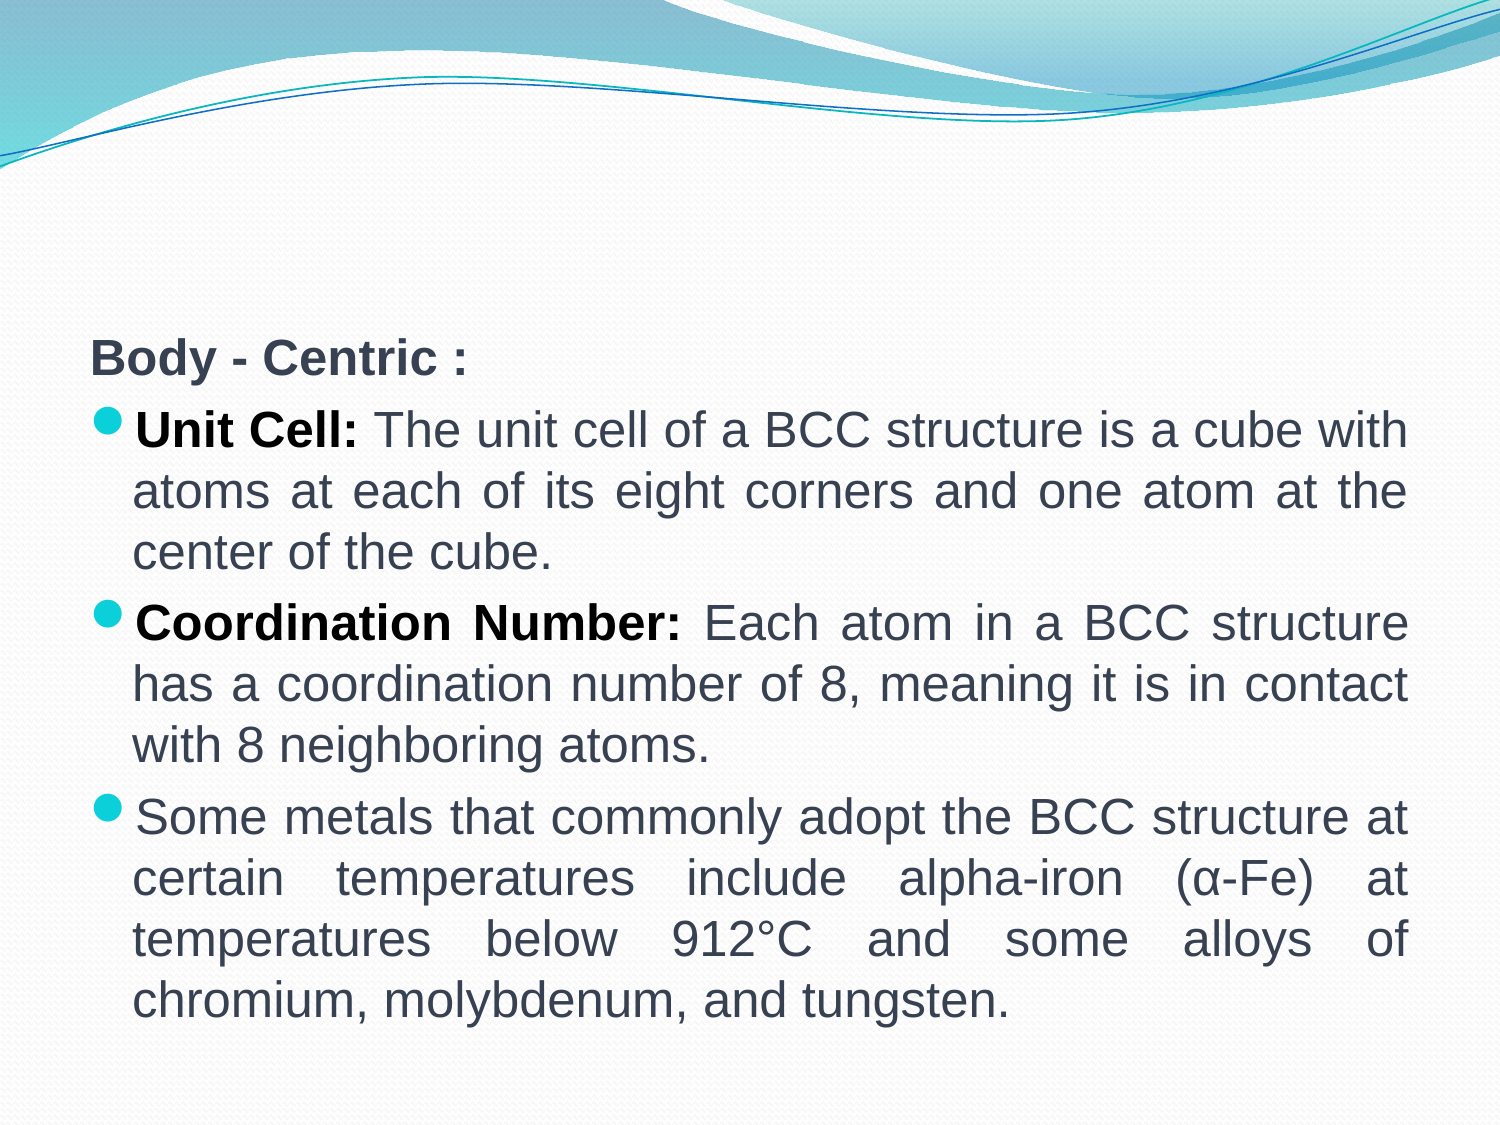

#
Body - Centric :
Unit Cell: The unit cell of a BCC structure is a cube with atoms at each of its eight corners and one atom at the center of the cube.
Coordination Number: Each atom in a BCC structure has a coordination number of 8, meaning it is in contact with 8 neighboring atoms.
Some metals that commonly adopt the BCC structure at certain temperatures include alpha-iron (α-Fe) at temperatures below 912°C and some alloys of chromium, molybdenum, and tungsten.